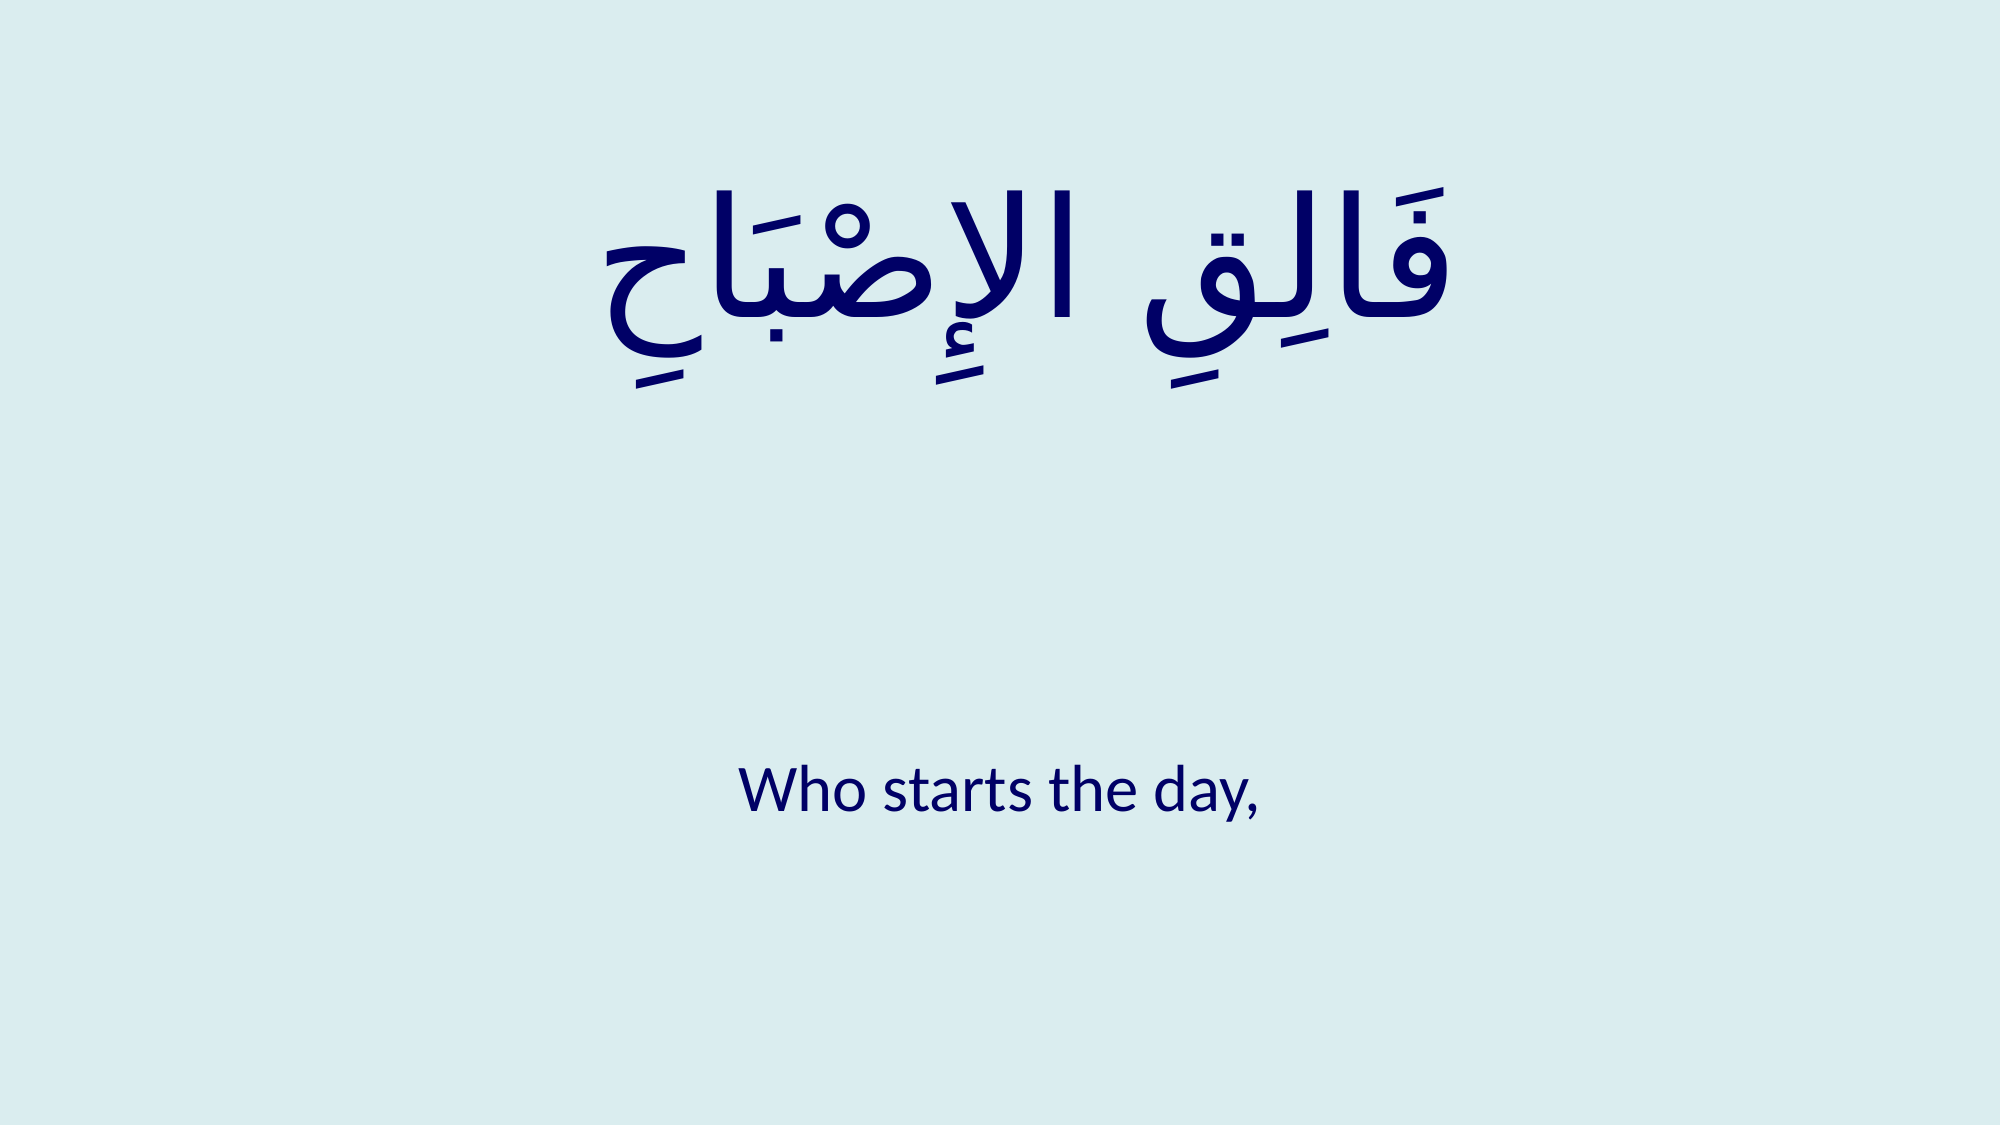

# فَالِقِ الإِصْبَاحِ
Who starts the day,